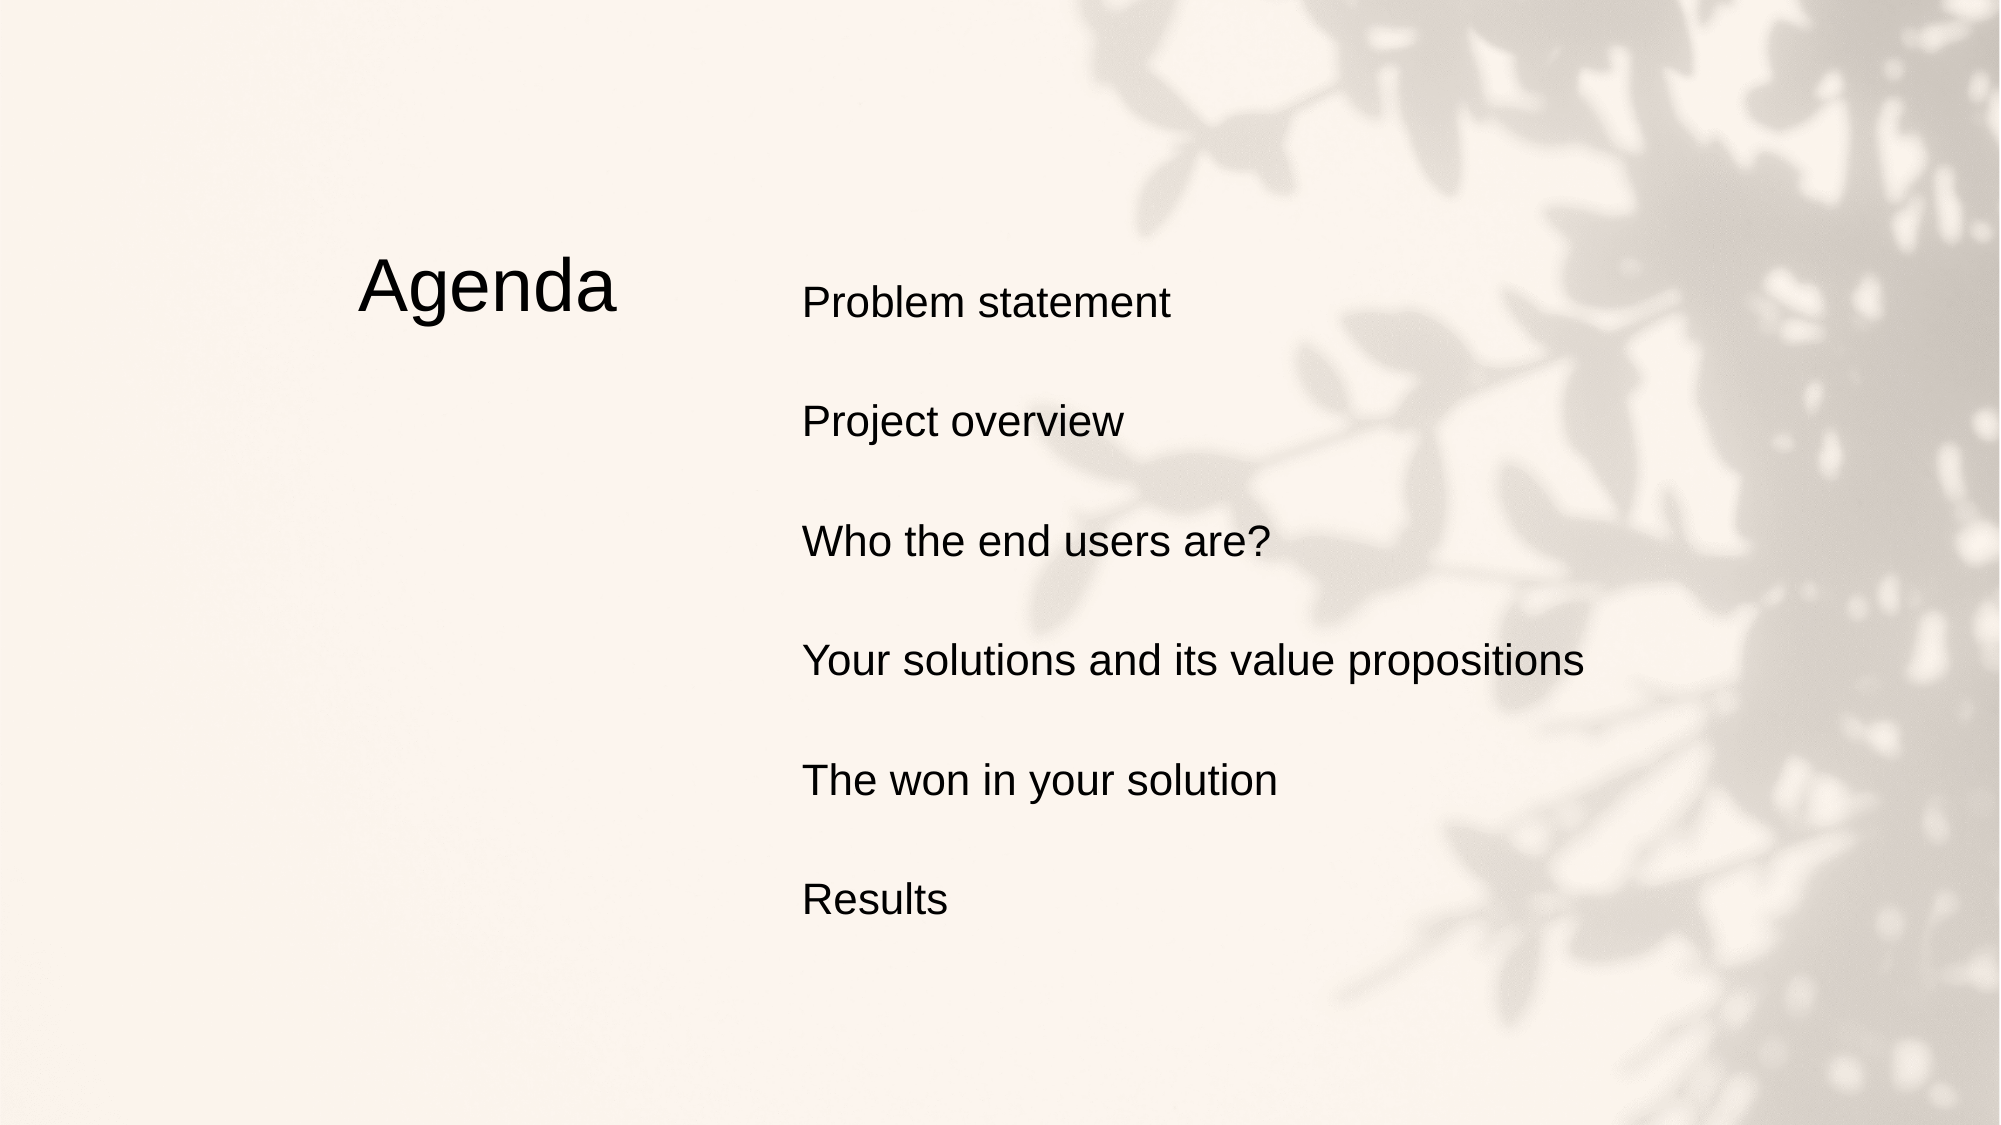

Problem statement
Project overview
Who the end users are?
Your solutions and its value propositions
The won in your solution
Results
# Agenda